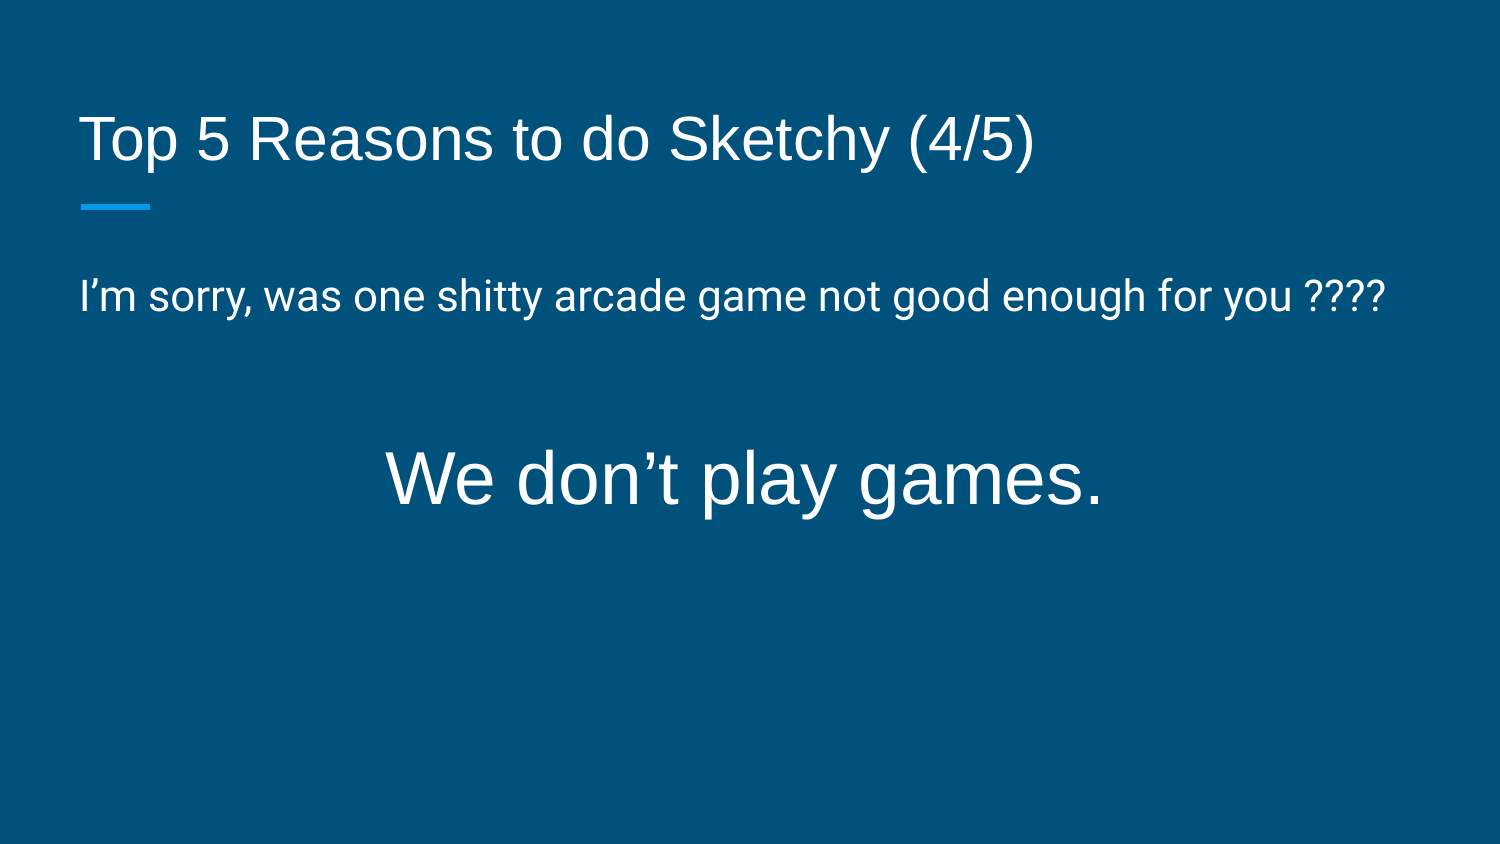

# Top 5 Reasons to do Sketchy (4/5)
I’m sorry, was one shitty arcade game not good enough for you ????
We don’t play games.